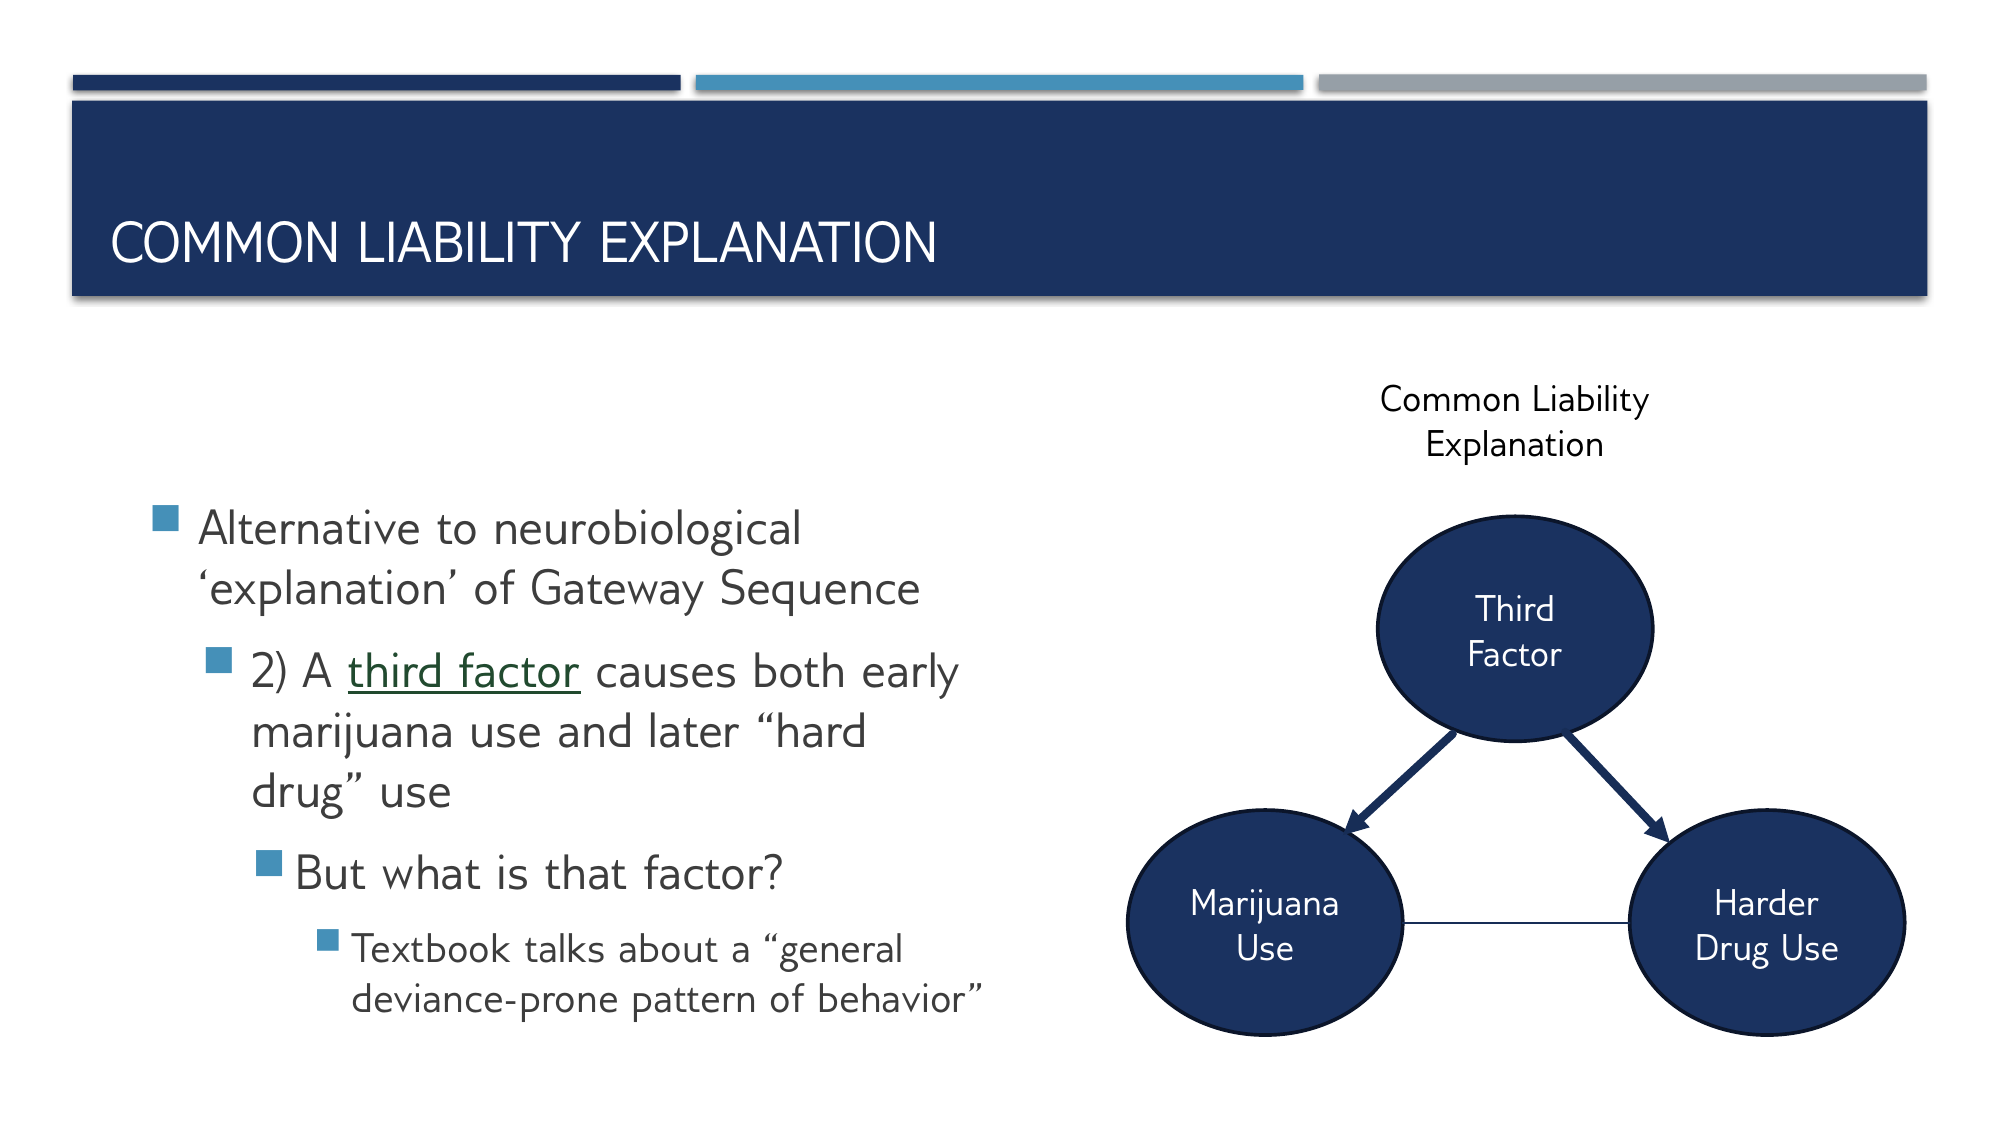

# Common liability Explanation
Common Liability Explanation

Alternative to neurobiological ‘explanation’ of Gateway Sequence
2) A third factor causes both early marijuana use and later “hard drug” use
But what is that factor?
Textbook talks about a “general deviance-prone pattern of behavior”

Third Factor
Marijuana Use
Harder Drug Use